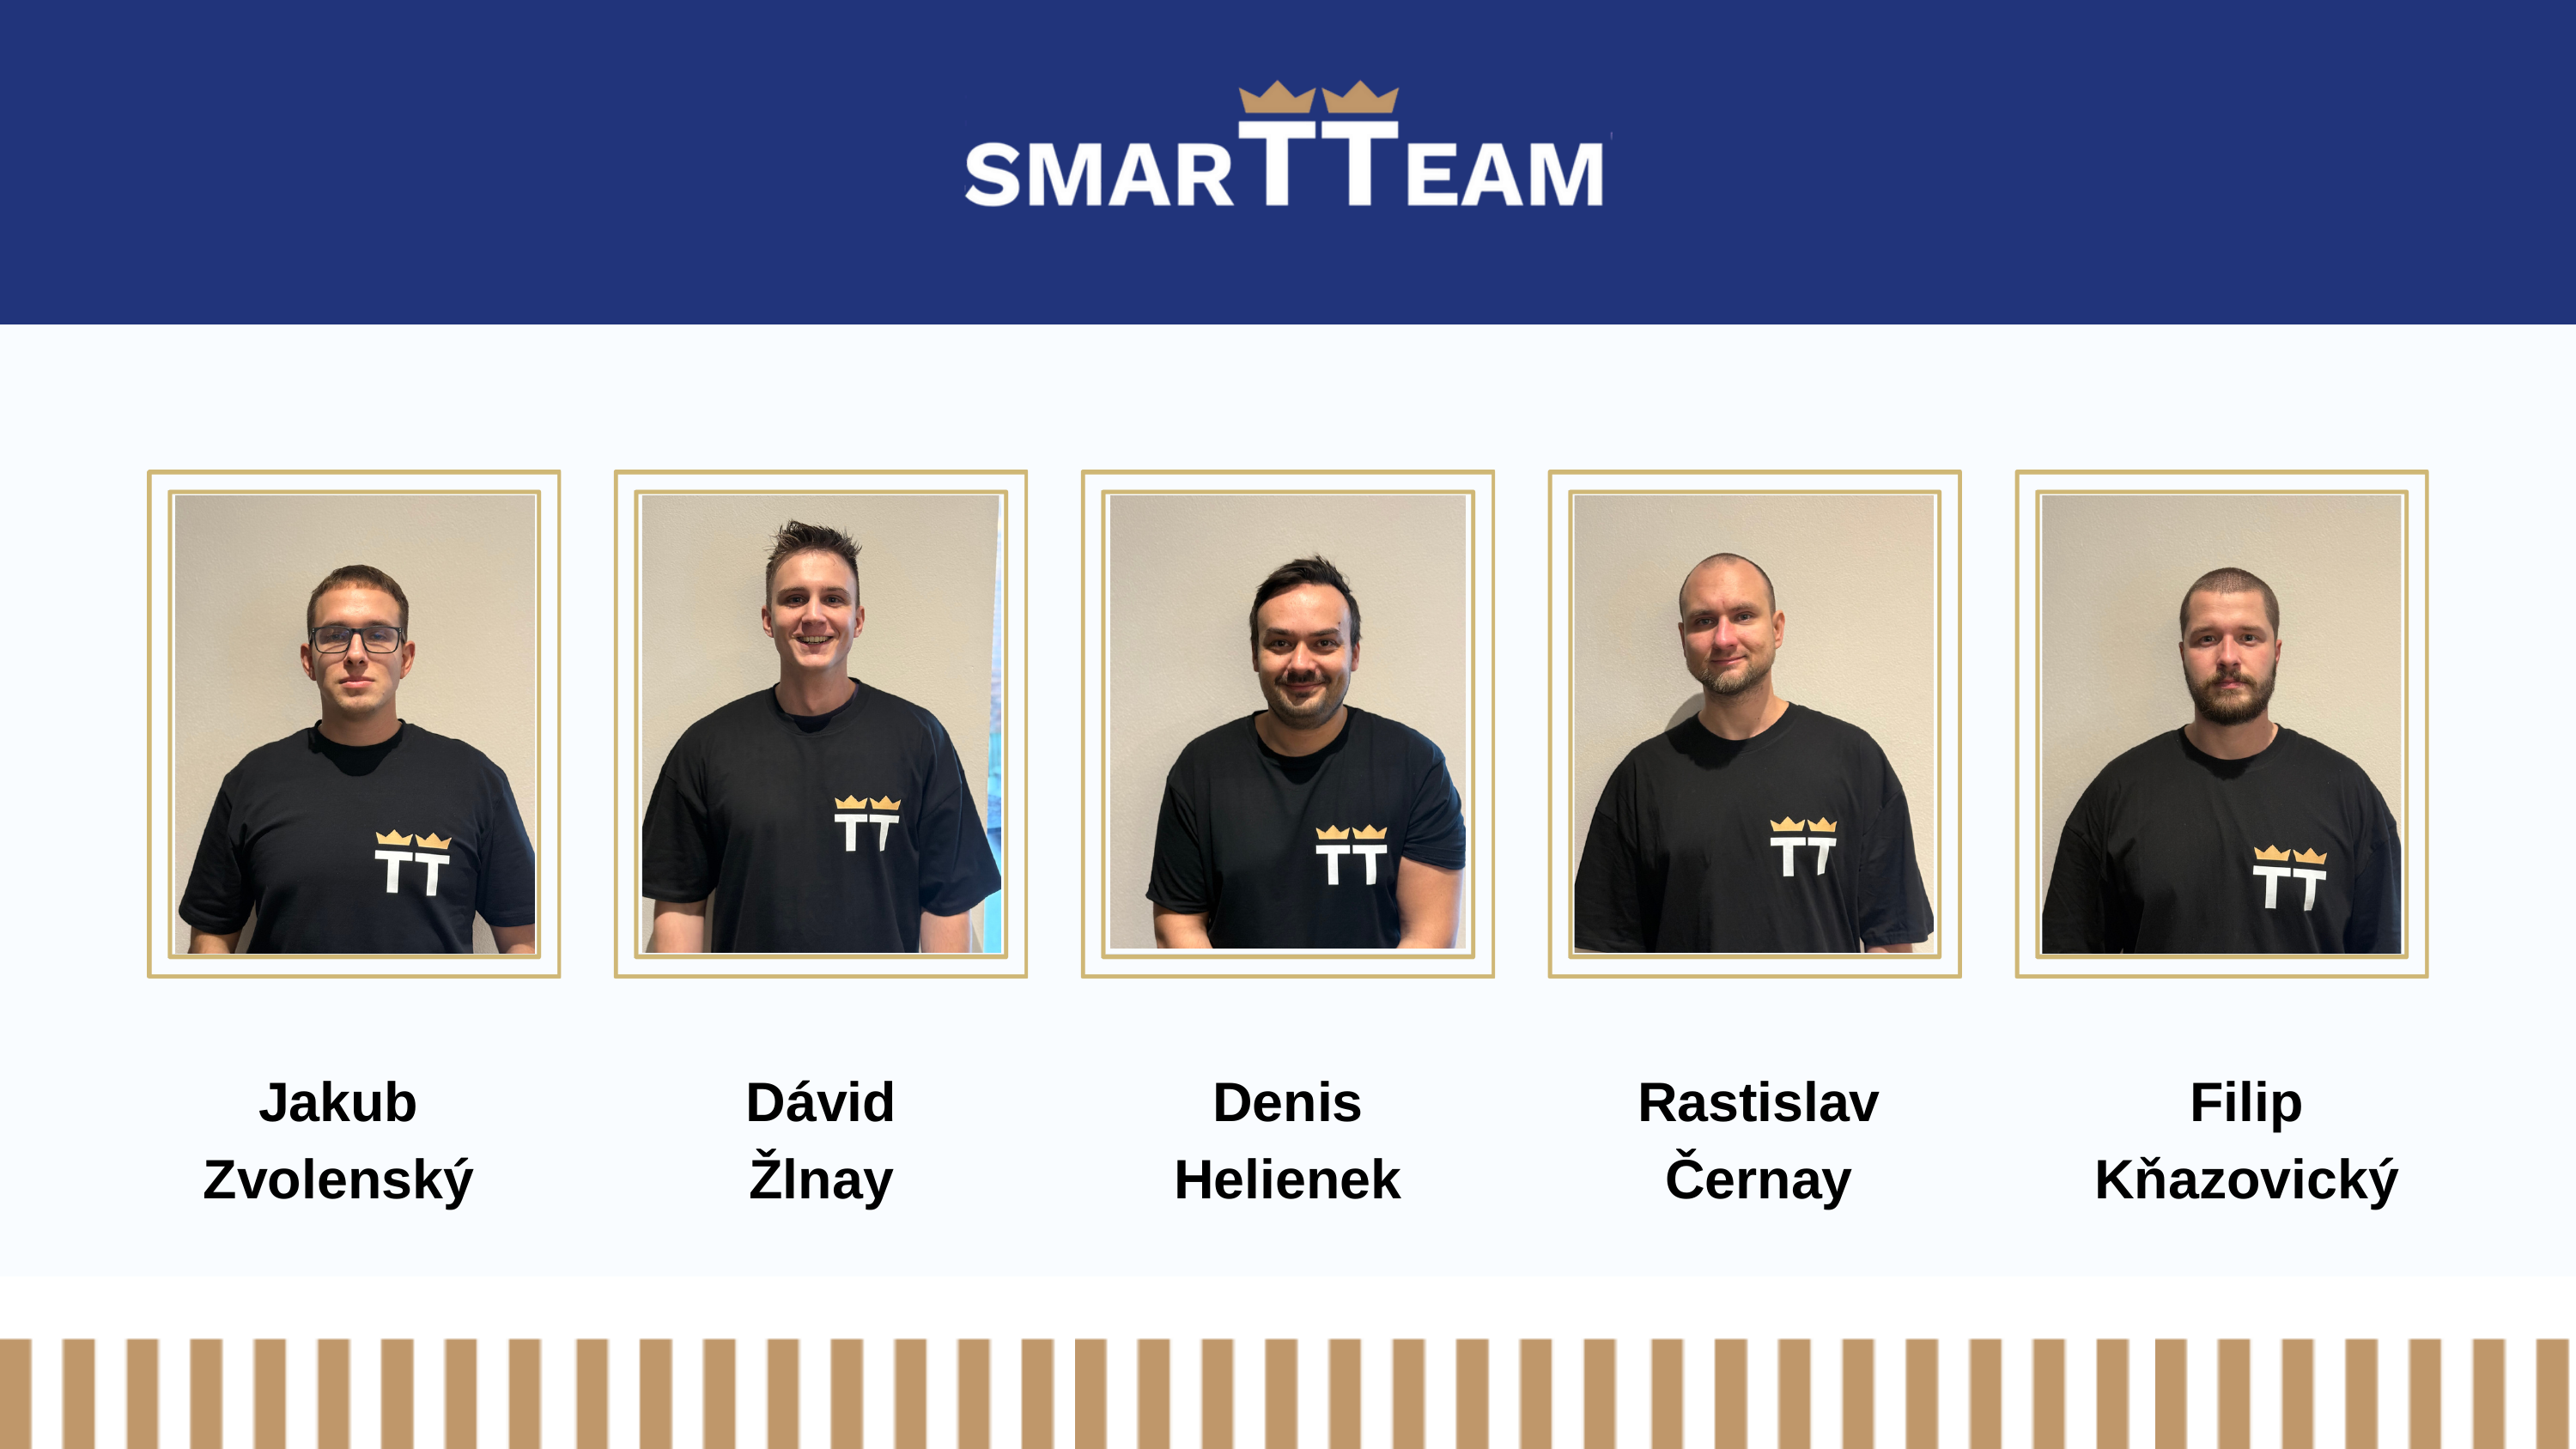

Jakub Zvolenský
Dávid Žlnay
Denis Helienek
Rastislav Černay
Filip Kňazovický